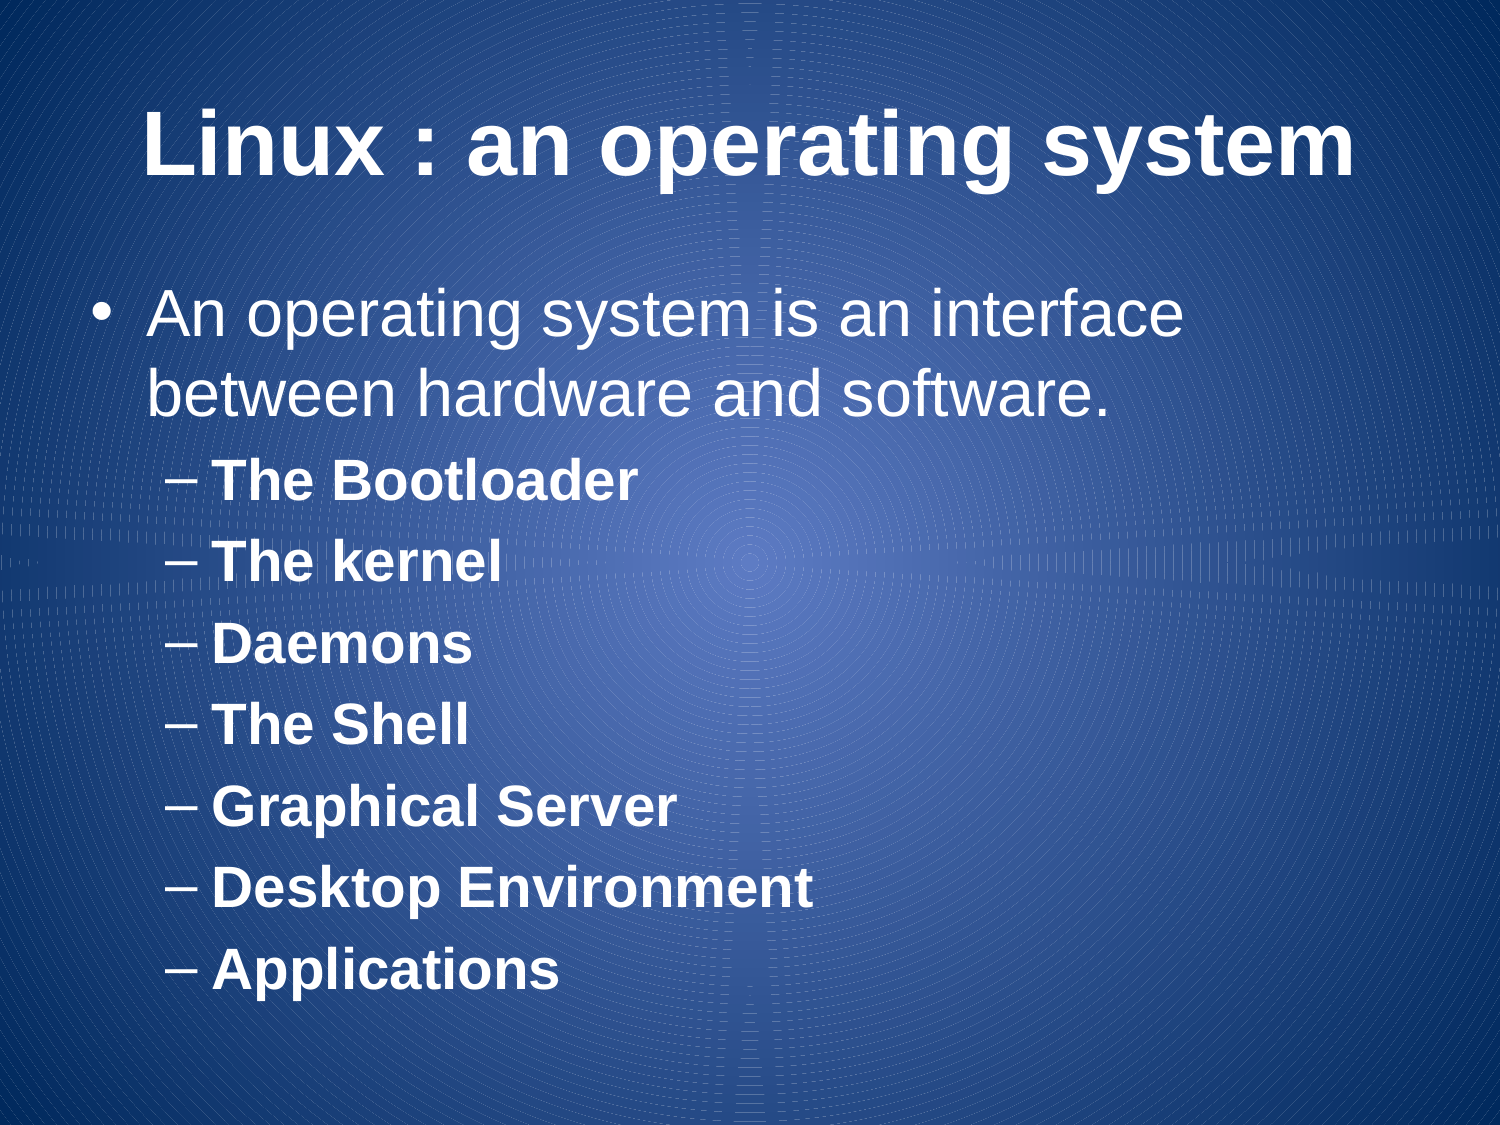

# Linux : an operating system
An operating system is an interface between hardware and software.
The Bootloader
The kernel
Daemons
The Shell
Graphical Server
Desktop Environment
Applications